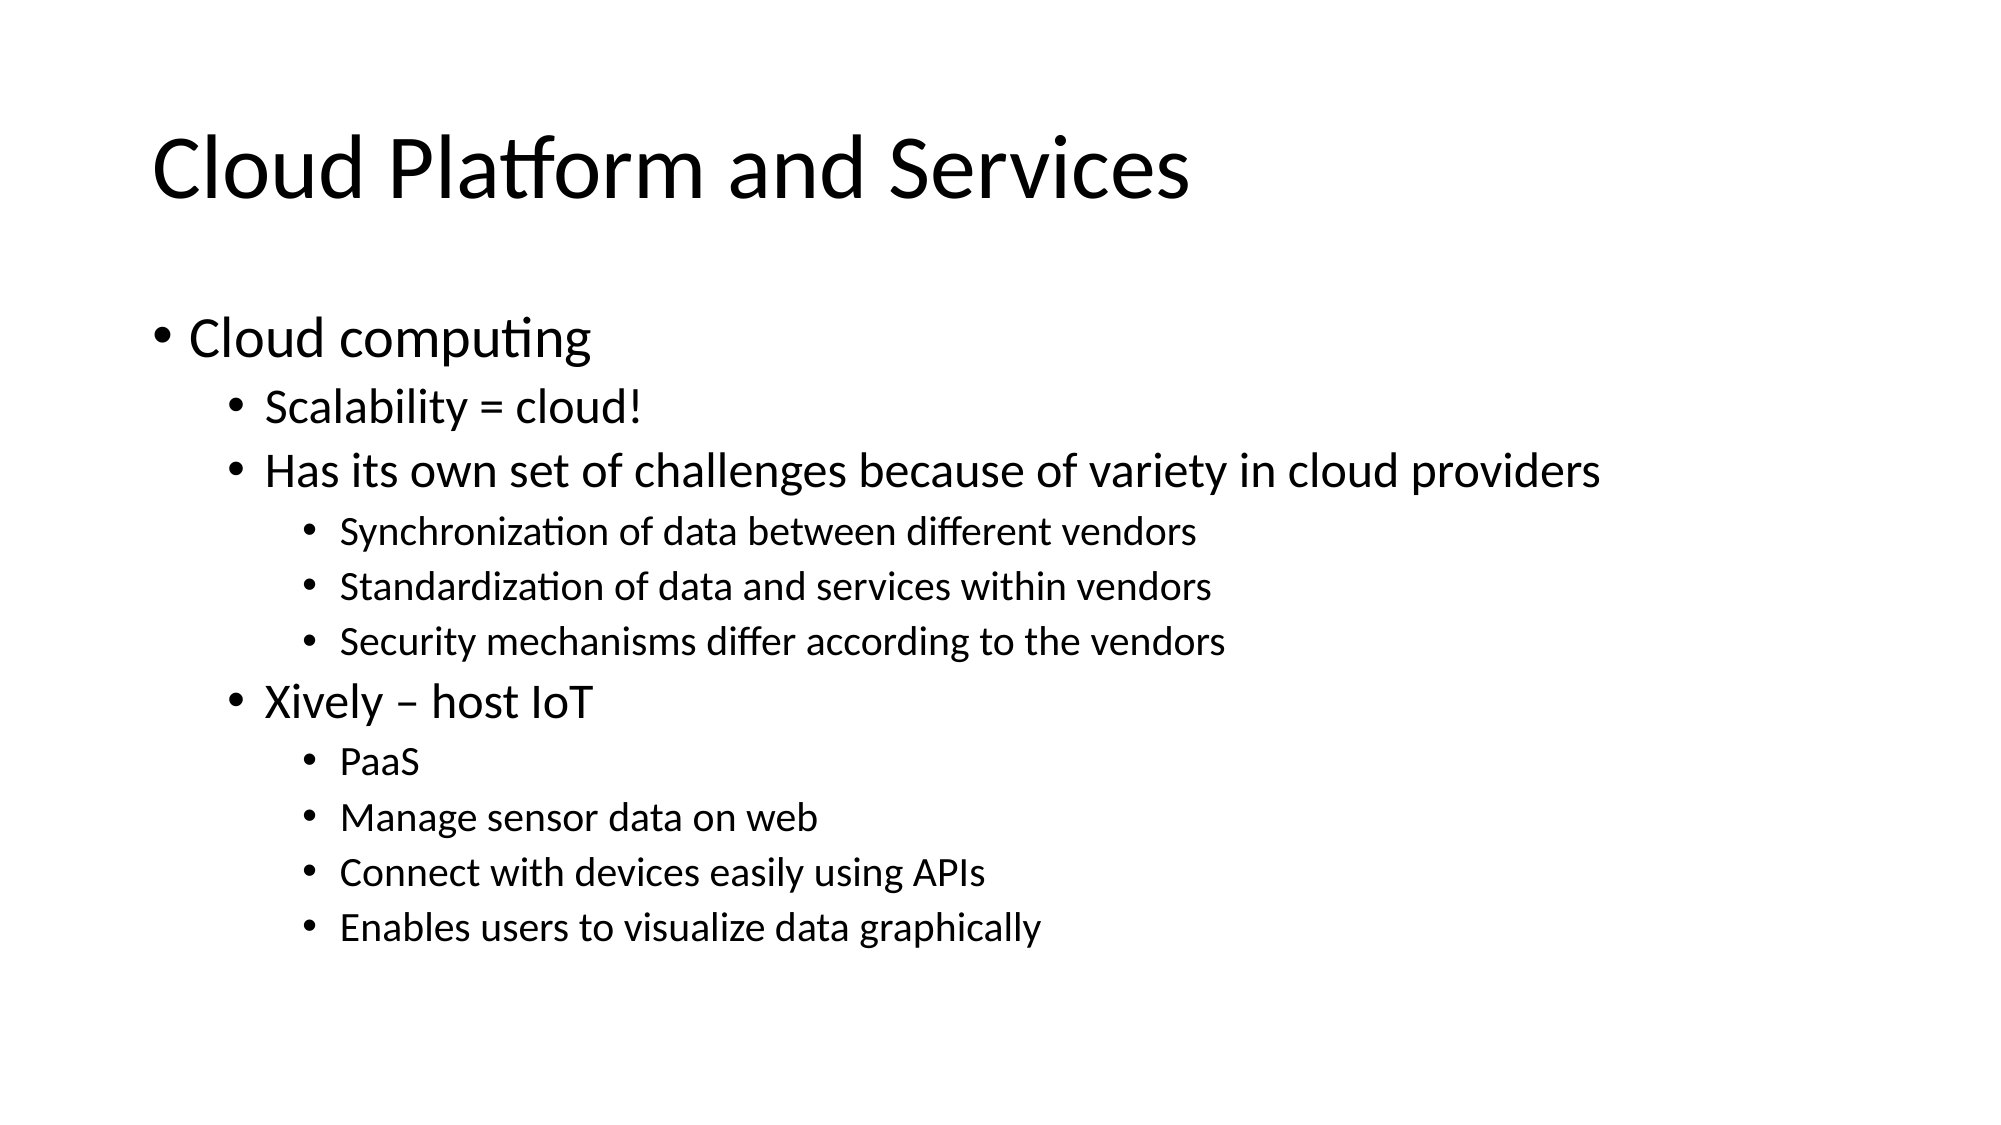

# Cloud Platform and Services
Cloud computing
Scalability = cloud!
Has its own set of challenges because of variety in cloud providers
Synchronization of data between different vendors
Standardization of data and services within vendors
Security mechanisms differ according to the vendors
Xively – host IoT
PaaS
Manage sensor data on web
Connect with devices easily using APIs
Enables users to visualize data graphically